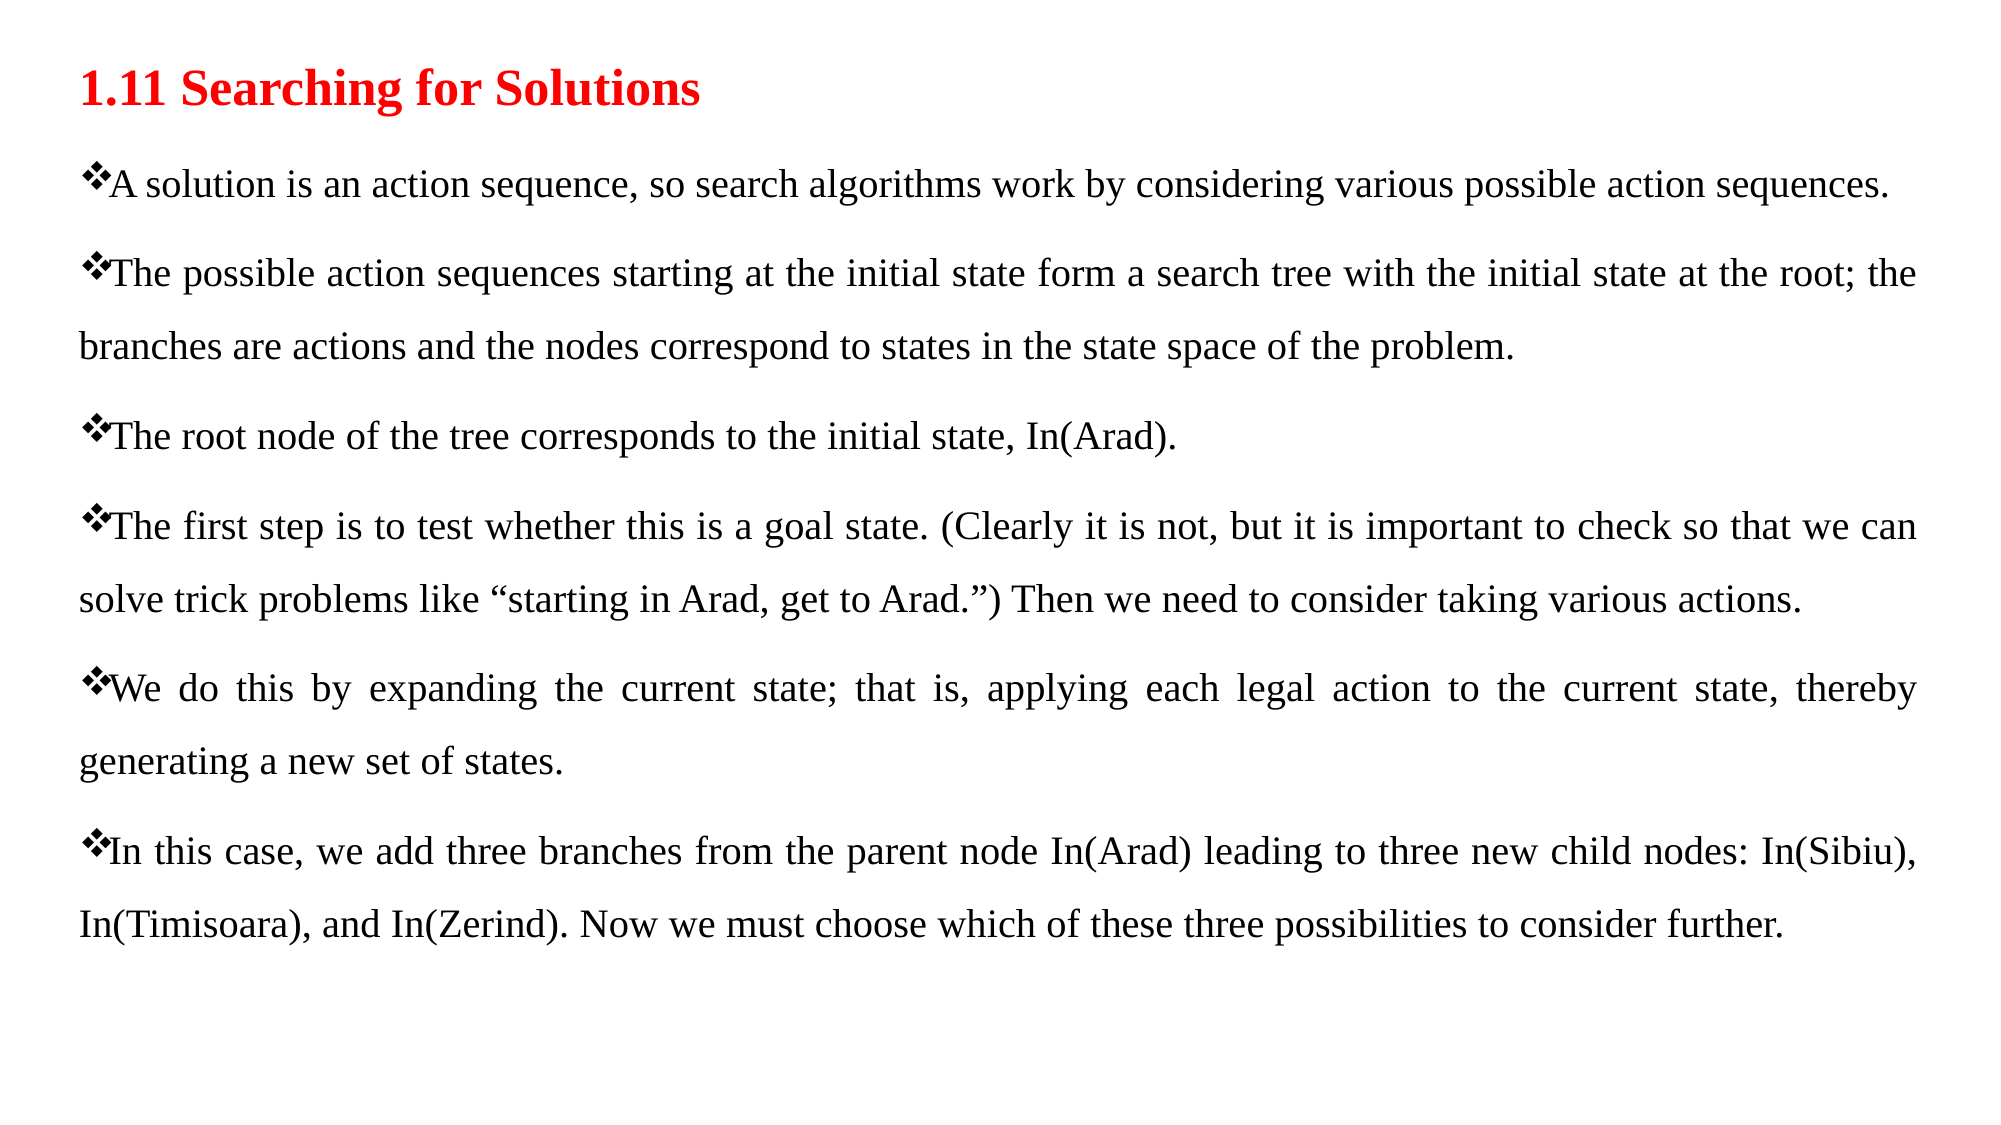

1.11 Searching for Solutions
A solution is an action sequence, so search algorithms work by considering various possible action sequences.
The possible action sequences starting at the initial state form a search tree with the initial state at the root; the branches are actions and the nodes correspond to states in the state space of the problem.
The root node of the tree corresponds to the initial state, In(Arad).
The first step is to test whether this is a goal state. (Clearly it is not, but it is important to check so that we can solve trick problems like “starting in Arad, get to Arad.”) Then we need to consider taking various actions.
We do this by expanding the current state; that is, applying each legal action to the current state, thereby generating a new set of states.
In this case, we add three branches from the parent node In(Arad) leading to three new child nodes: In(Sibiu), In(Timisoara), and In(Zerind). Now we must choose which of these three possibilities to consider further.